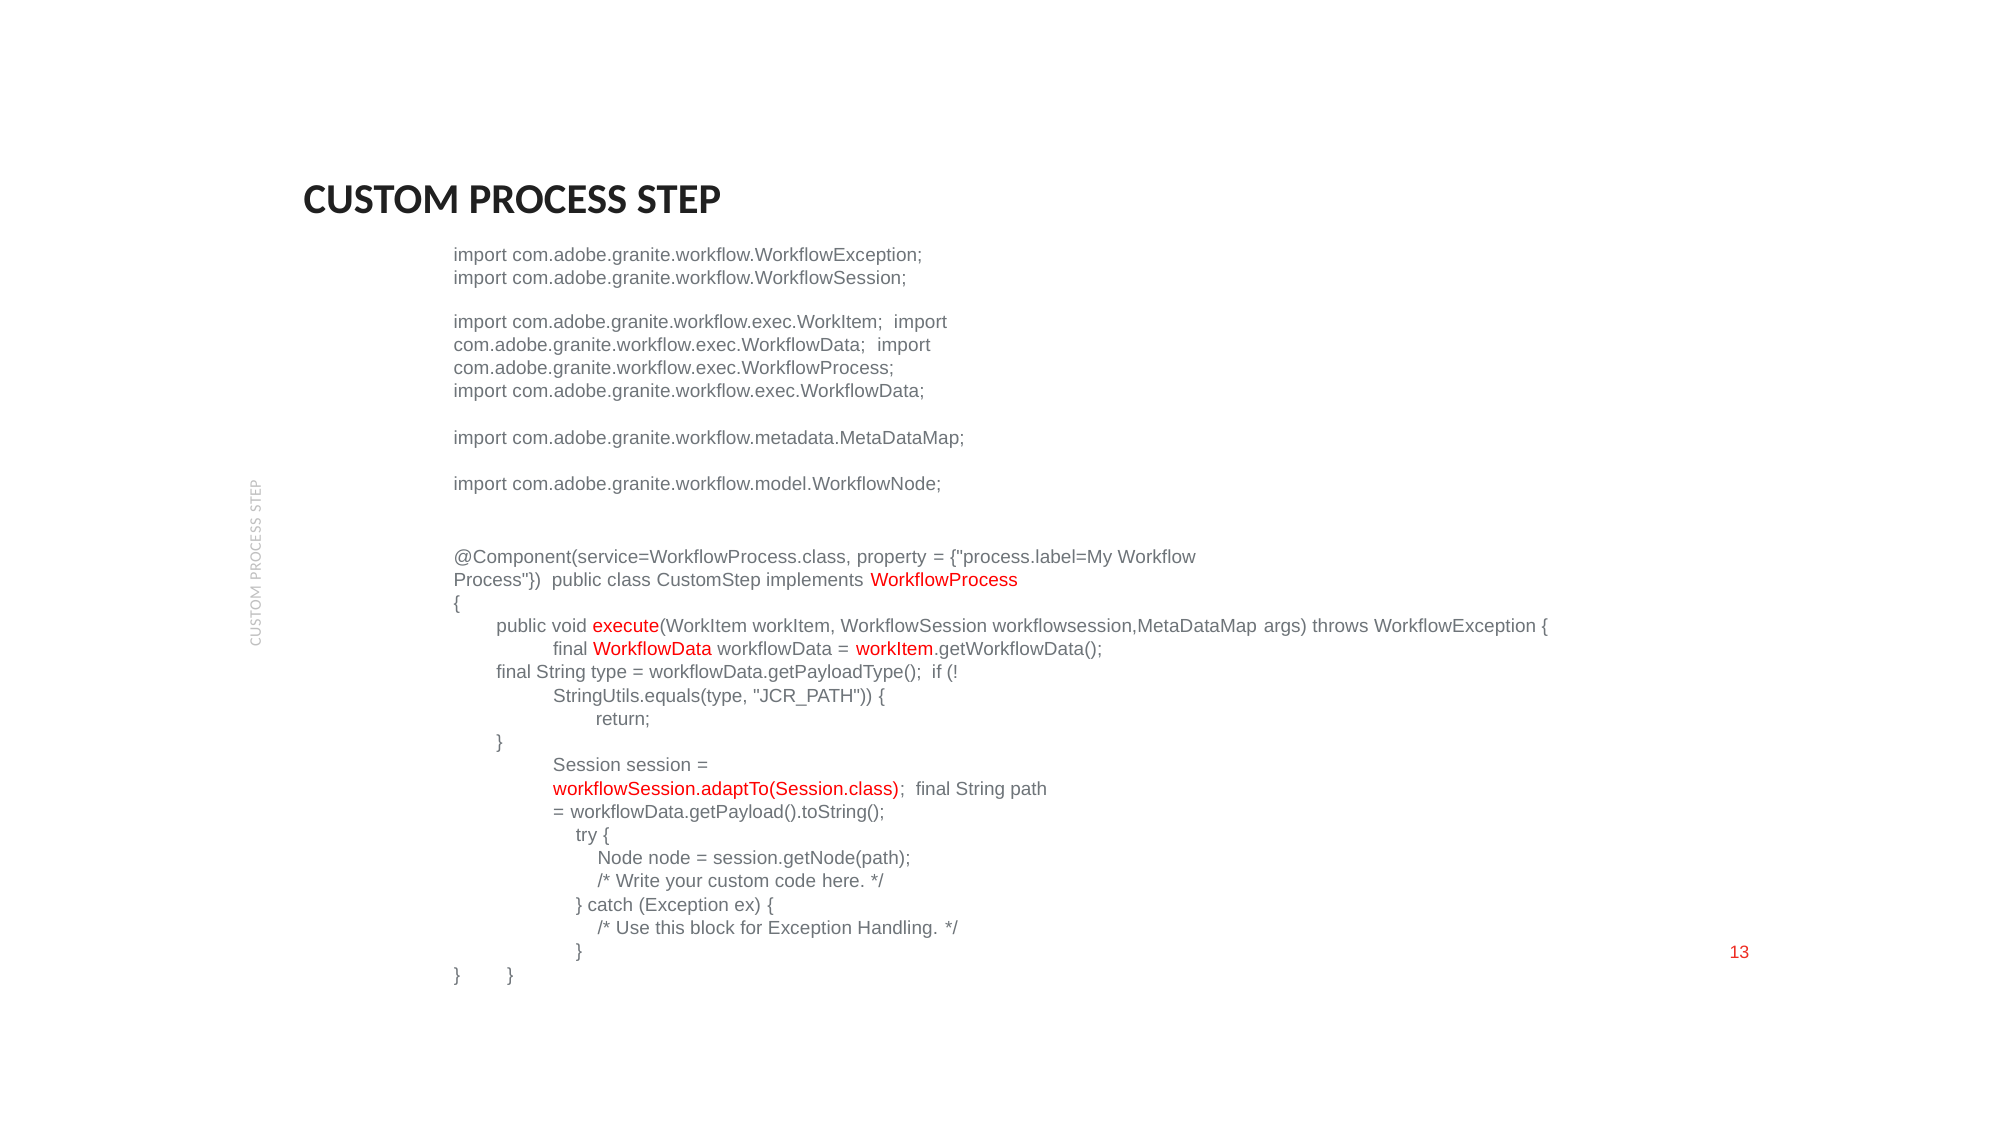

# CUSTOM PROCESS STEP
import com.adobe.granite.workflow.WorkflowException;  import com.adobe.granite.workflow.WorkflowSession;

import com.adobe.granite.workflow.exec.WorkItem;  import com.adobe.granite.workflow.exec.WorkflowData;  import com.adobe.granite.workflow.exec.WorkflowProcess;  import com.adobe.granite.workflow.exec.WorkflowData;
import com.adobe.granite.workflow.metadata.MetaDataMap;  import com.adobe.granite.workflow.model.WorkflowNode;
CUSTOM PROCESS STEP
@Component(service=WorkflowProcess.class, property = {"process.label=My Workflow Process"})  public class CustomStep implements WorkflowProcess
{
public void execute(WorkItem workItem, WorkflowSession workflowsession,MetaDataMap args) throws WorkflowException {  final WorkflowData workflowData = workItem.getWorkflowData();
final String type = workflowData.getPayloadType();  if (!StringUtils.equals(type, "JCR_PATH")) {
return;
}
Session session = workflowSession.adaptTo(Session.class);  final String path = workflowData.getPayload().toString();
try {
Node node = session.getNode(path);
/* Write your custom code here. */
} catch (Exception ex) {
/* Use this block for Exception Handling. */
}
}
13
}